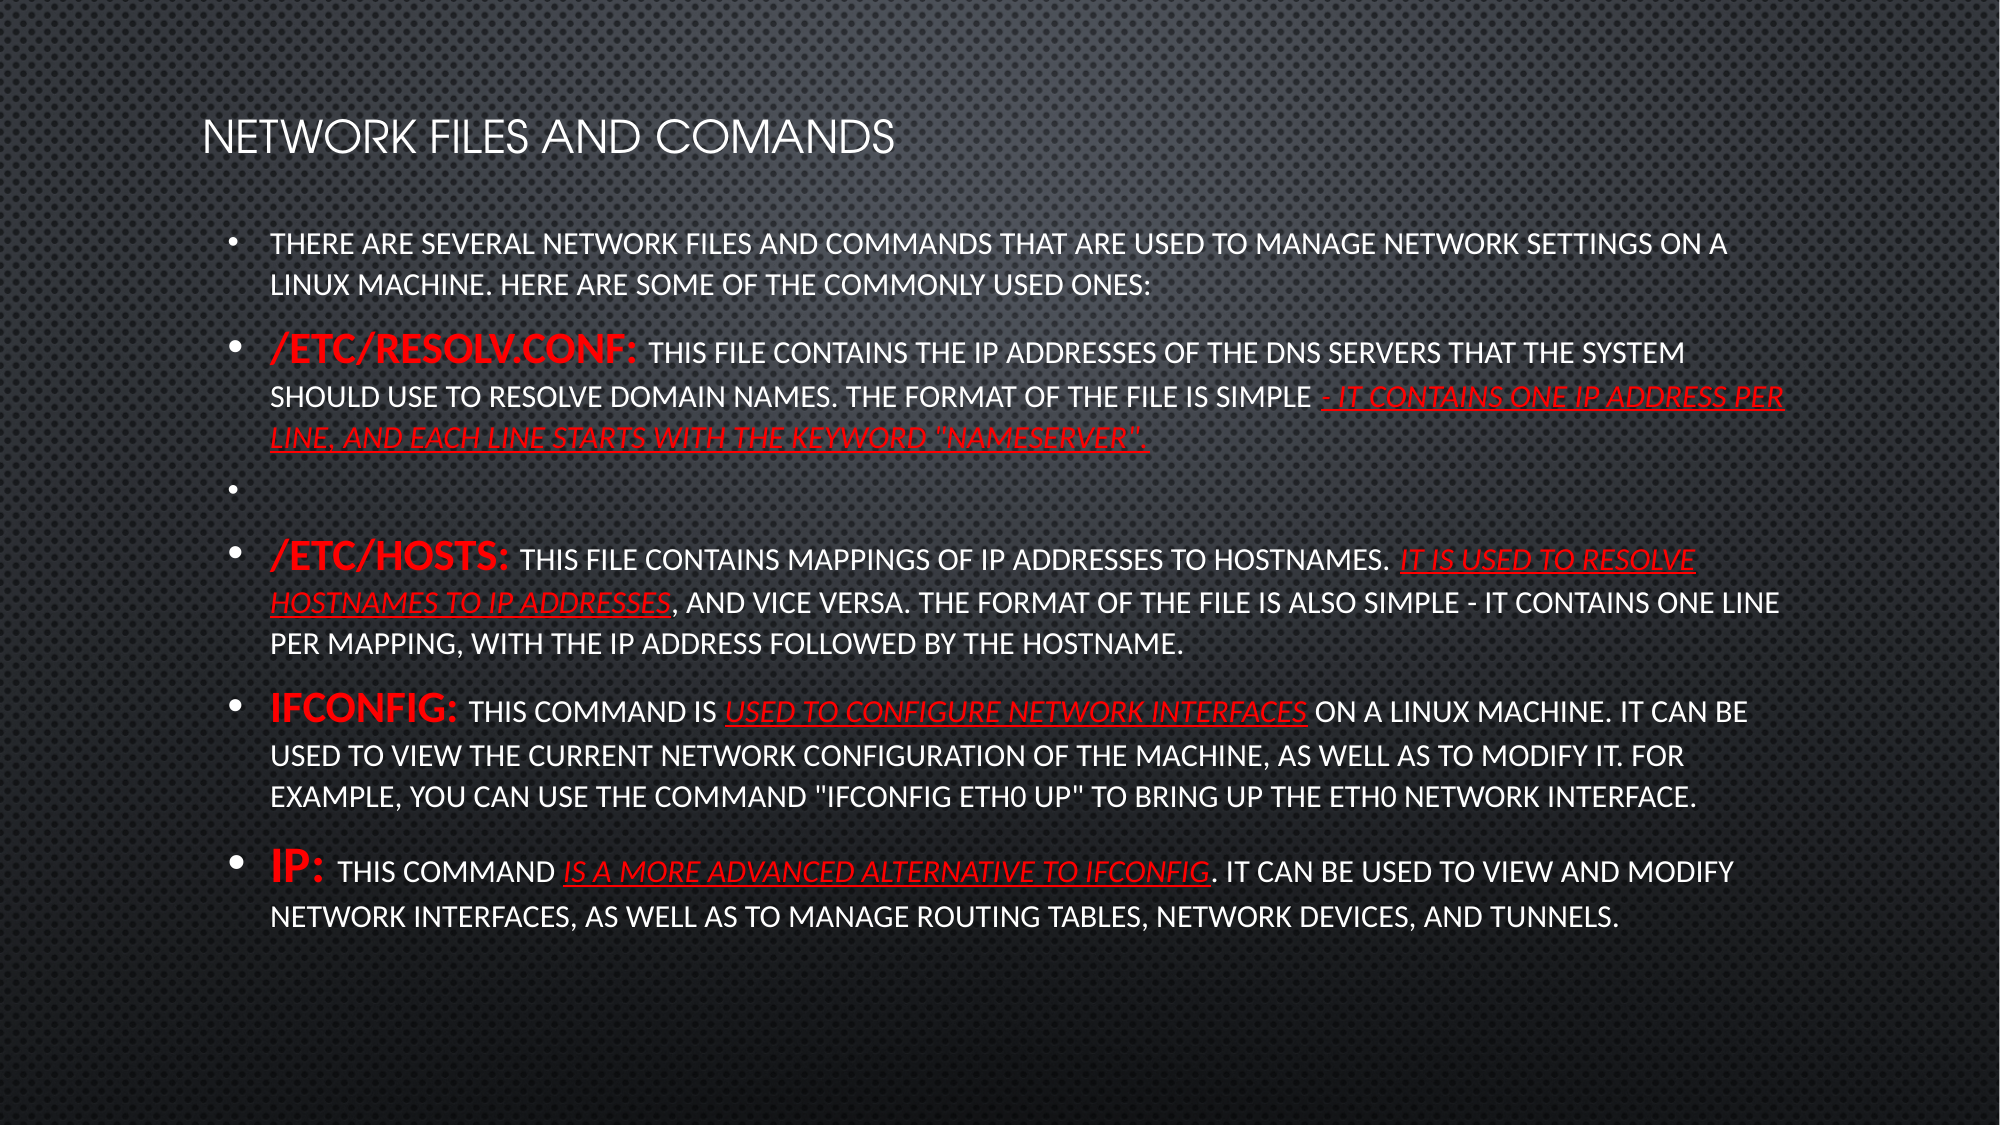

# NETWORK FILES AND COMANDS
There are several network files and commands that are used to manage network settings on a Linux machine. Here are some of the commonly used ones:
/etc/resolv.conf: This file contains the IP addresses of the DNS servers that the system should use to resolve domain names. The format of the file is simple - it contains one IP address per line, and each line starts with the keyword "nameserver".

/etc/hosts: This file contains mappings of IP addresses to hostnames. It is used to resolve hostnames to IP addresses, and vice versa. The format of the file is also simple - it contains one line per mapping, with the IP address followed by the hostname.
ifconfig: This command is used to configure network interfaces on a Linux machine. It can be used to view the current network configuration of the machine, as well as to modify it. For example, you can use the command "ifconfig eth0 up" to bring up the eth0 network interface.
ip: This command is a more advanced alternative to ifconfig. It can be used to view and modify network interfaces, as well as to manage routing tables, network devices, and tunnels.